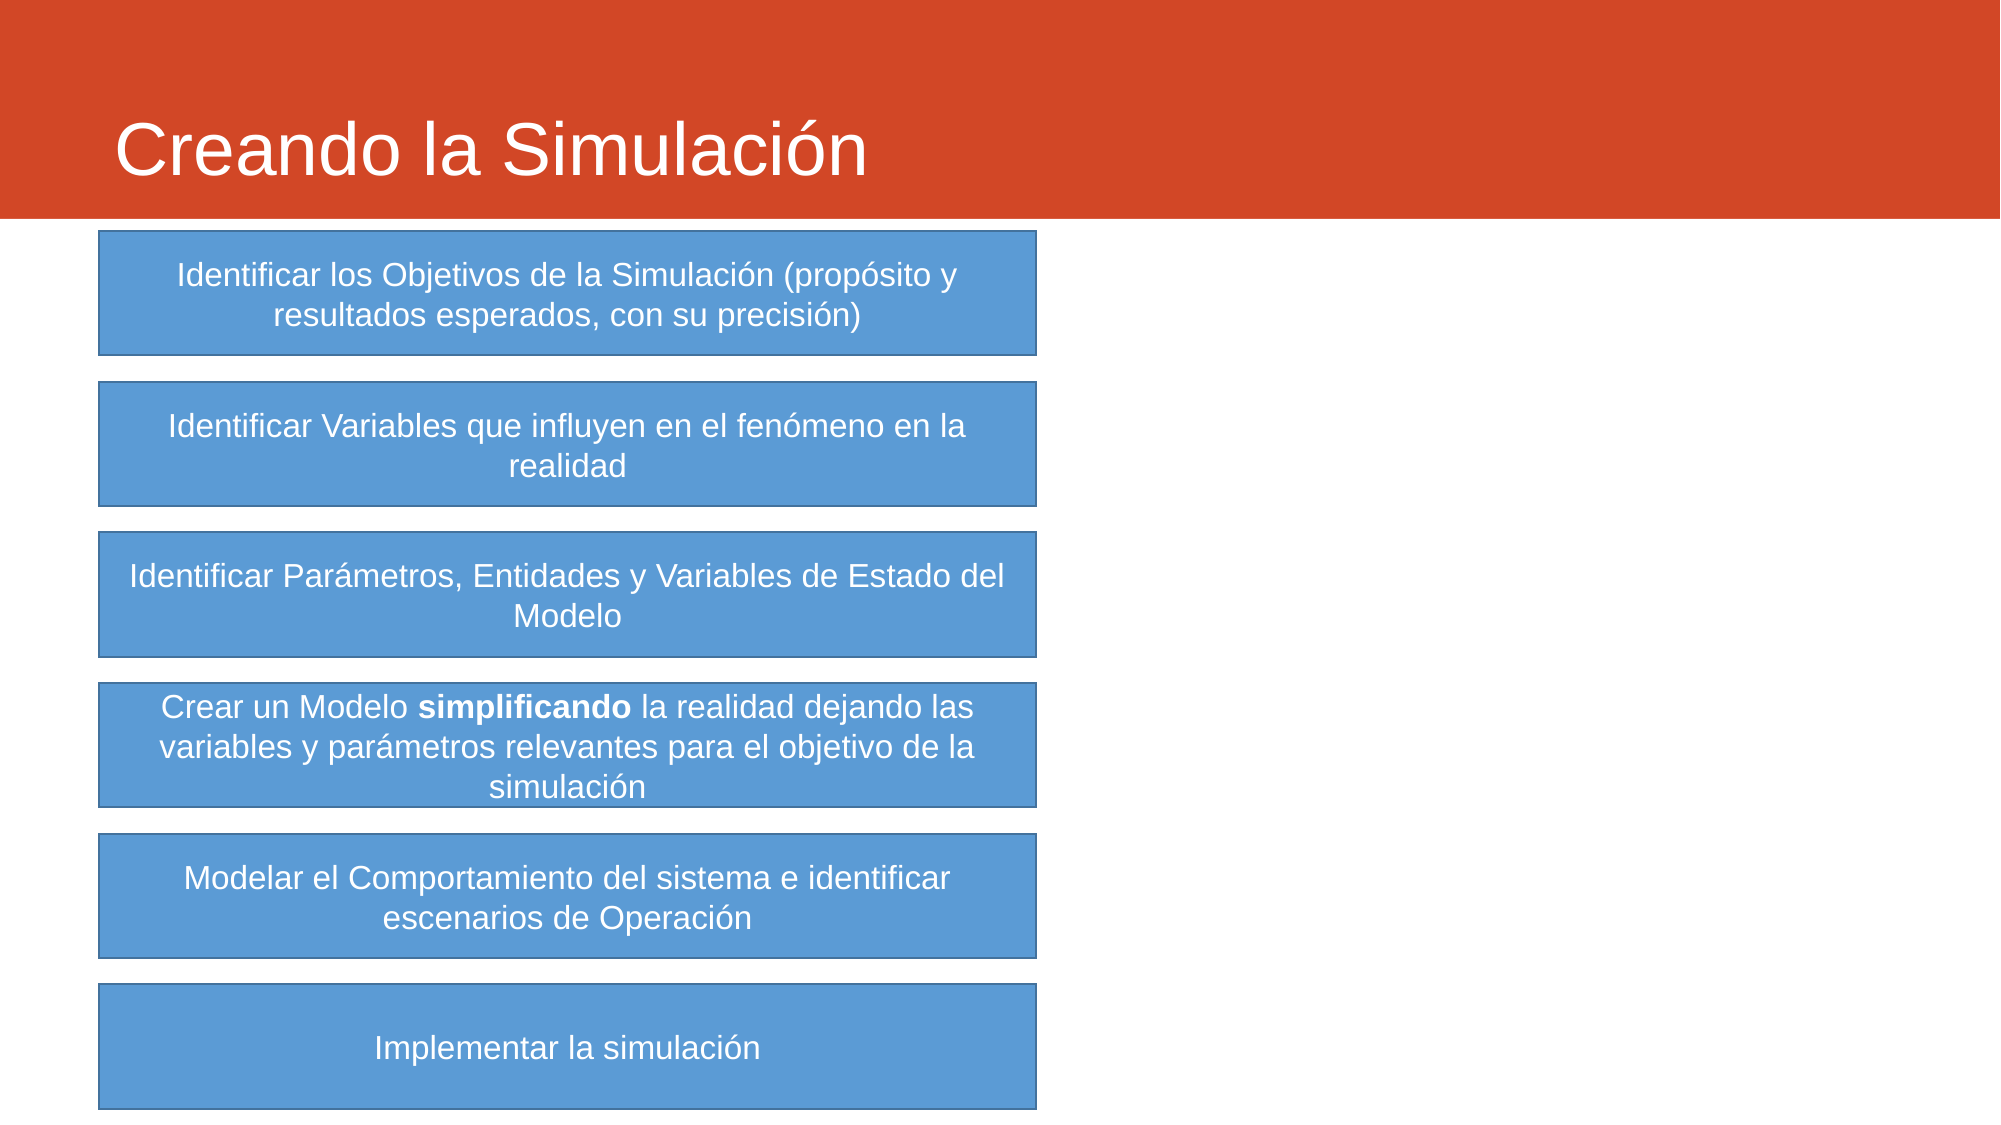

# Creando la Simulación
Identificar los Objetivos de la Simulación (propósito y resultados esperados, con su precisión)
Identificar Variables que influyen en el fenómeno en la realidad
Identificar Parámetros, Entidades y Variables de Estado del Modelo
Crear un Modelo simplificando la realidad dejando las variables y parámetros relevantes para el objetivo de la simulación
Modelar el Comportamiento del sistema e identificar escenarios de Operación
Implementar la simulación